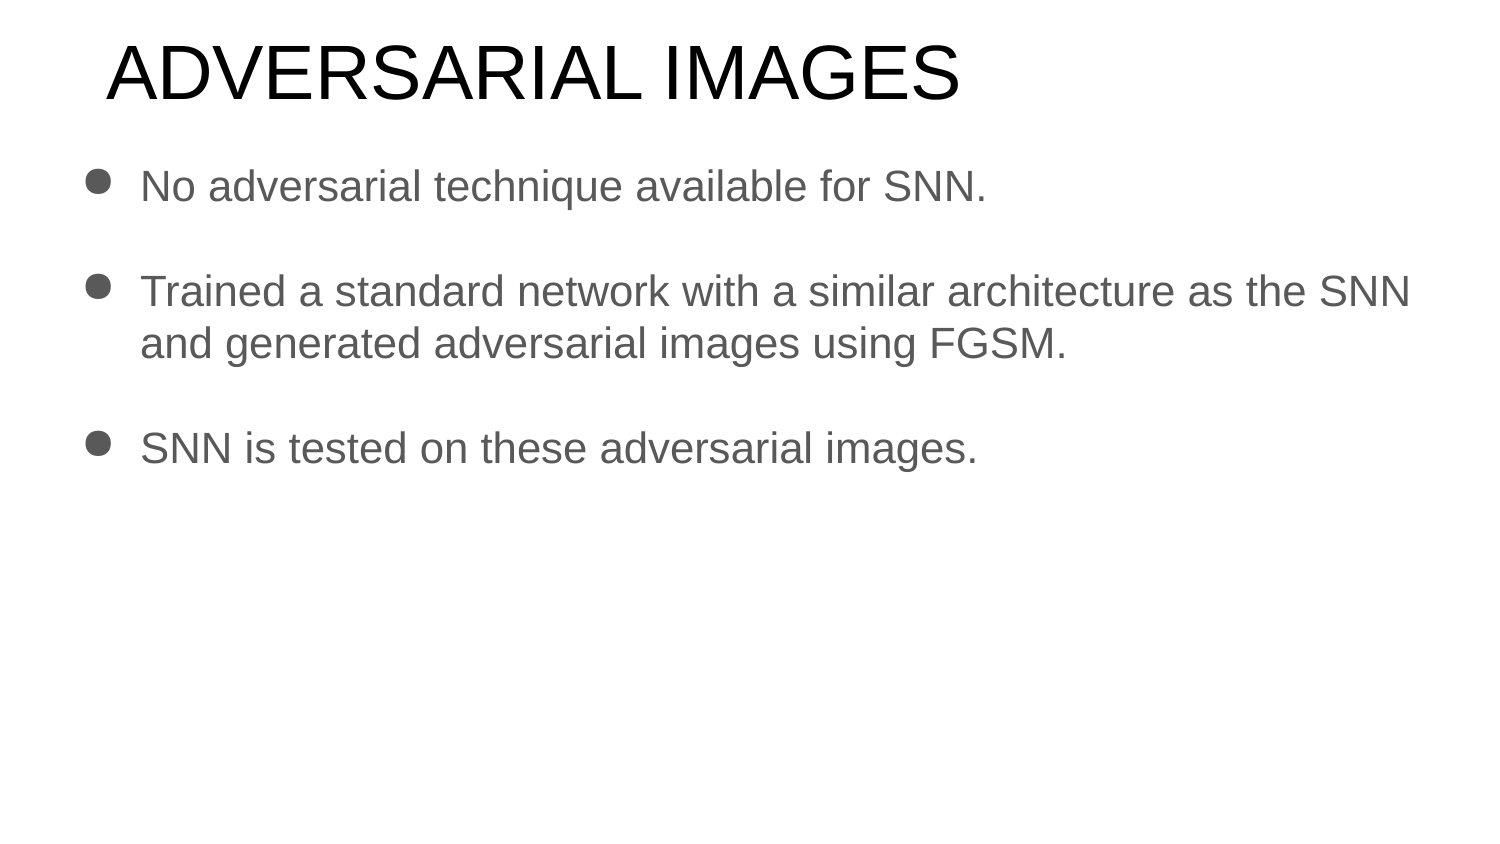

# ADVERSARIAL IMAGES
No adversarial technique available for SNN.

Trained a standard network with a similar architecture as the SNN and generated adversarial images using FGSM.

SNN is tested on these adversarial images.